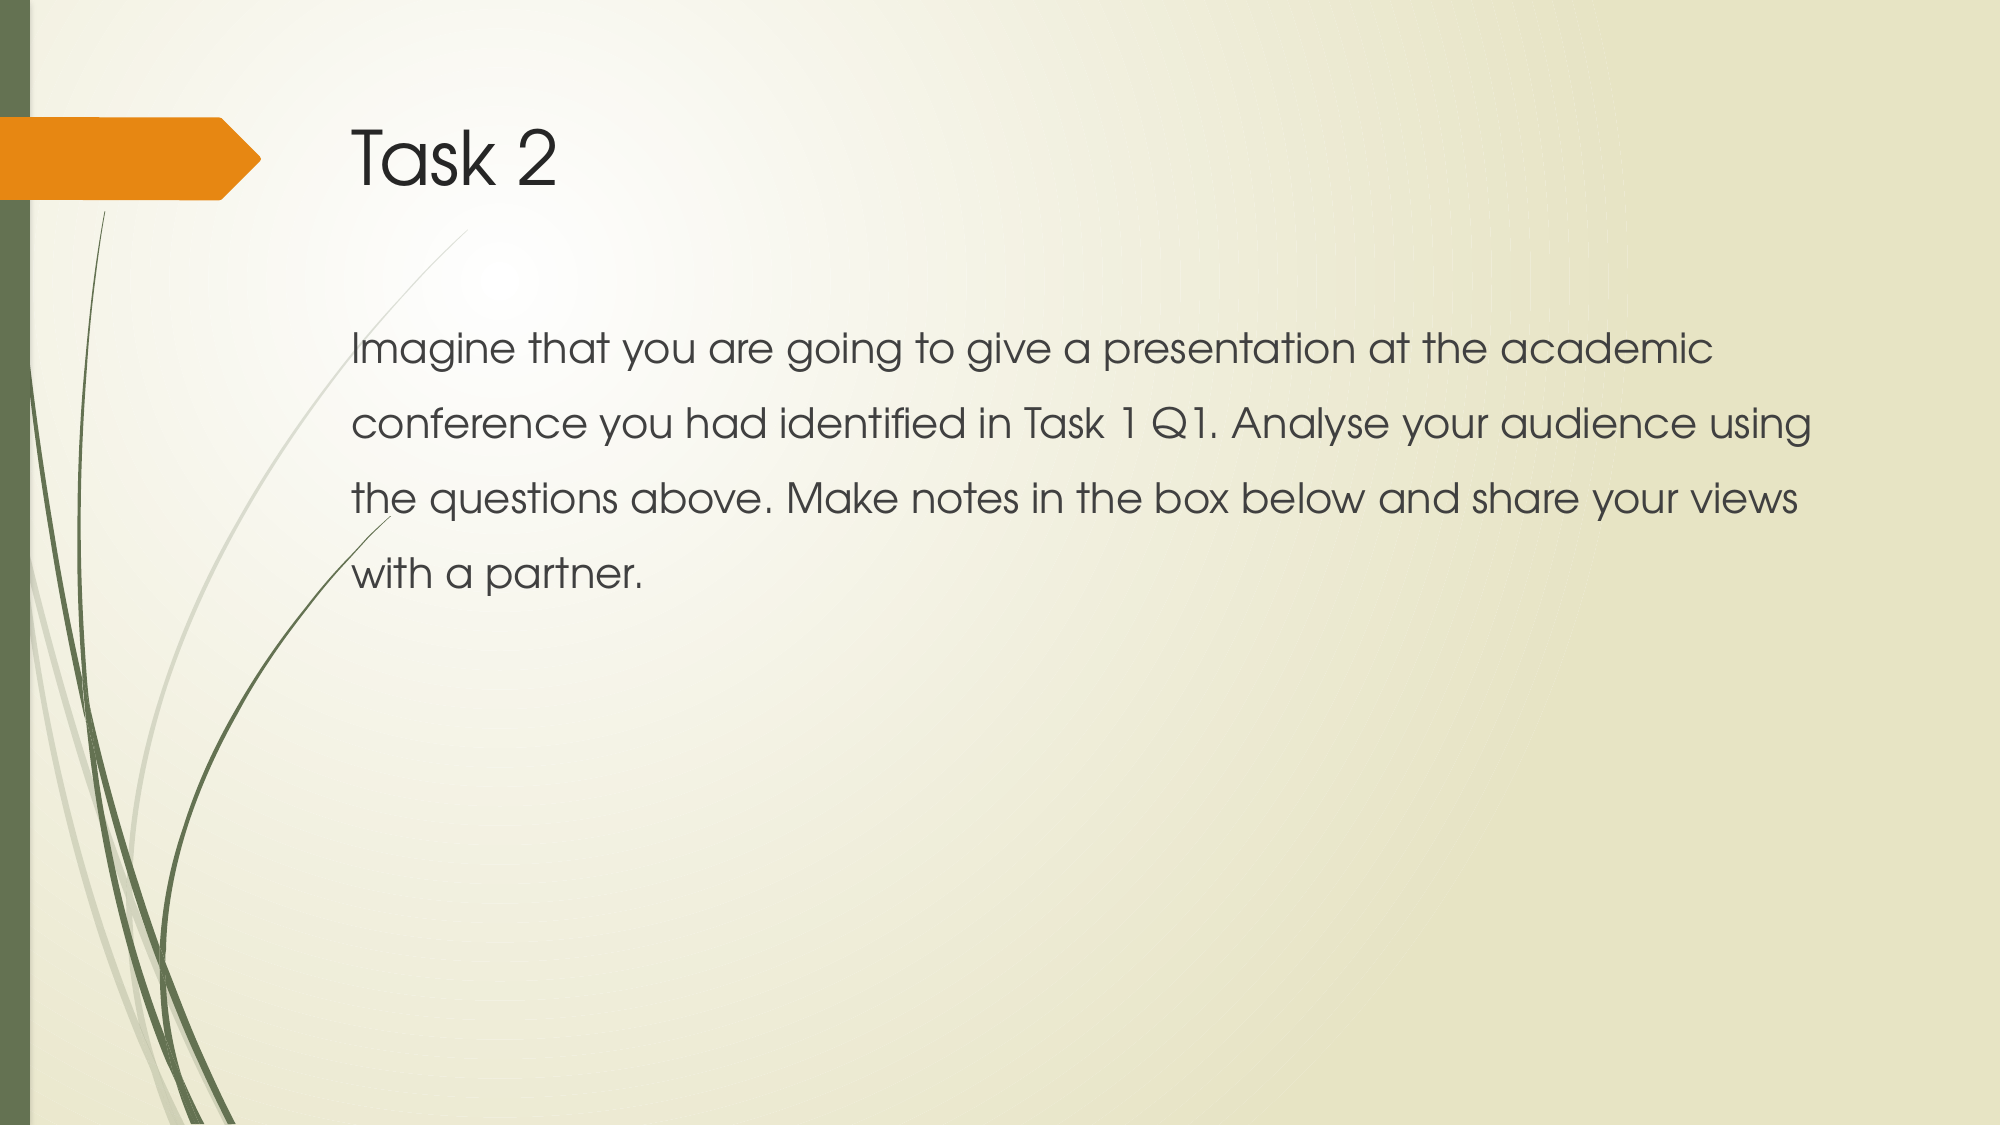

# Task 2
Imagine that you are going to give a presentation at the academic conference you had identified in Task 1 Q1. Analyse your audience using the questions above. Make notes in the box below and share your views with a partner.